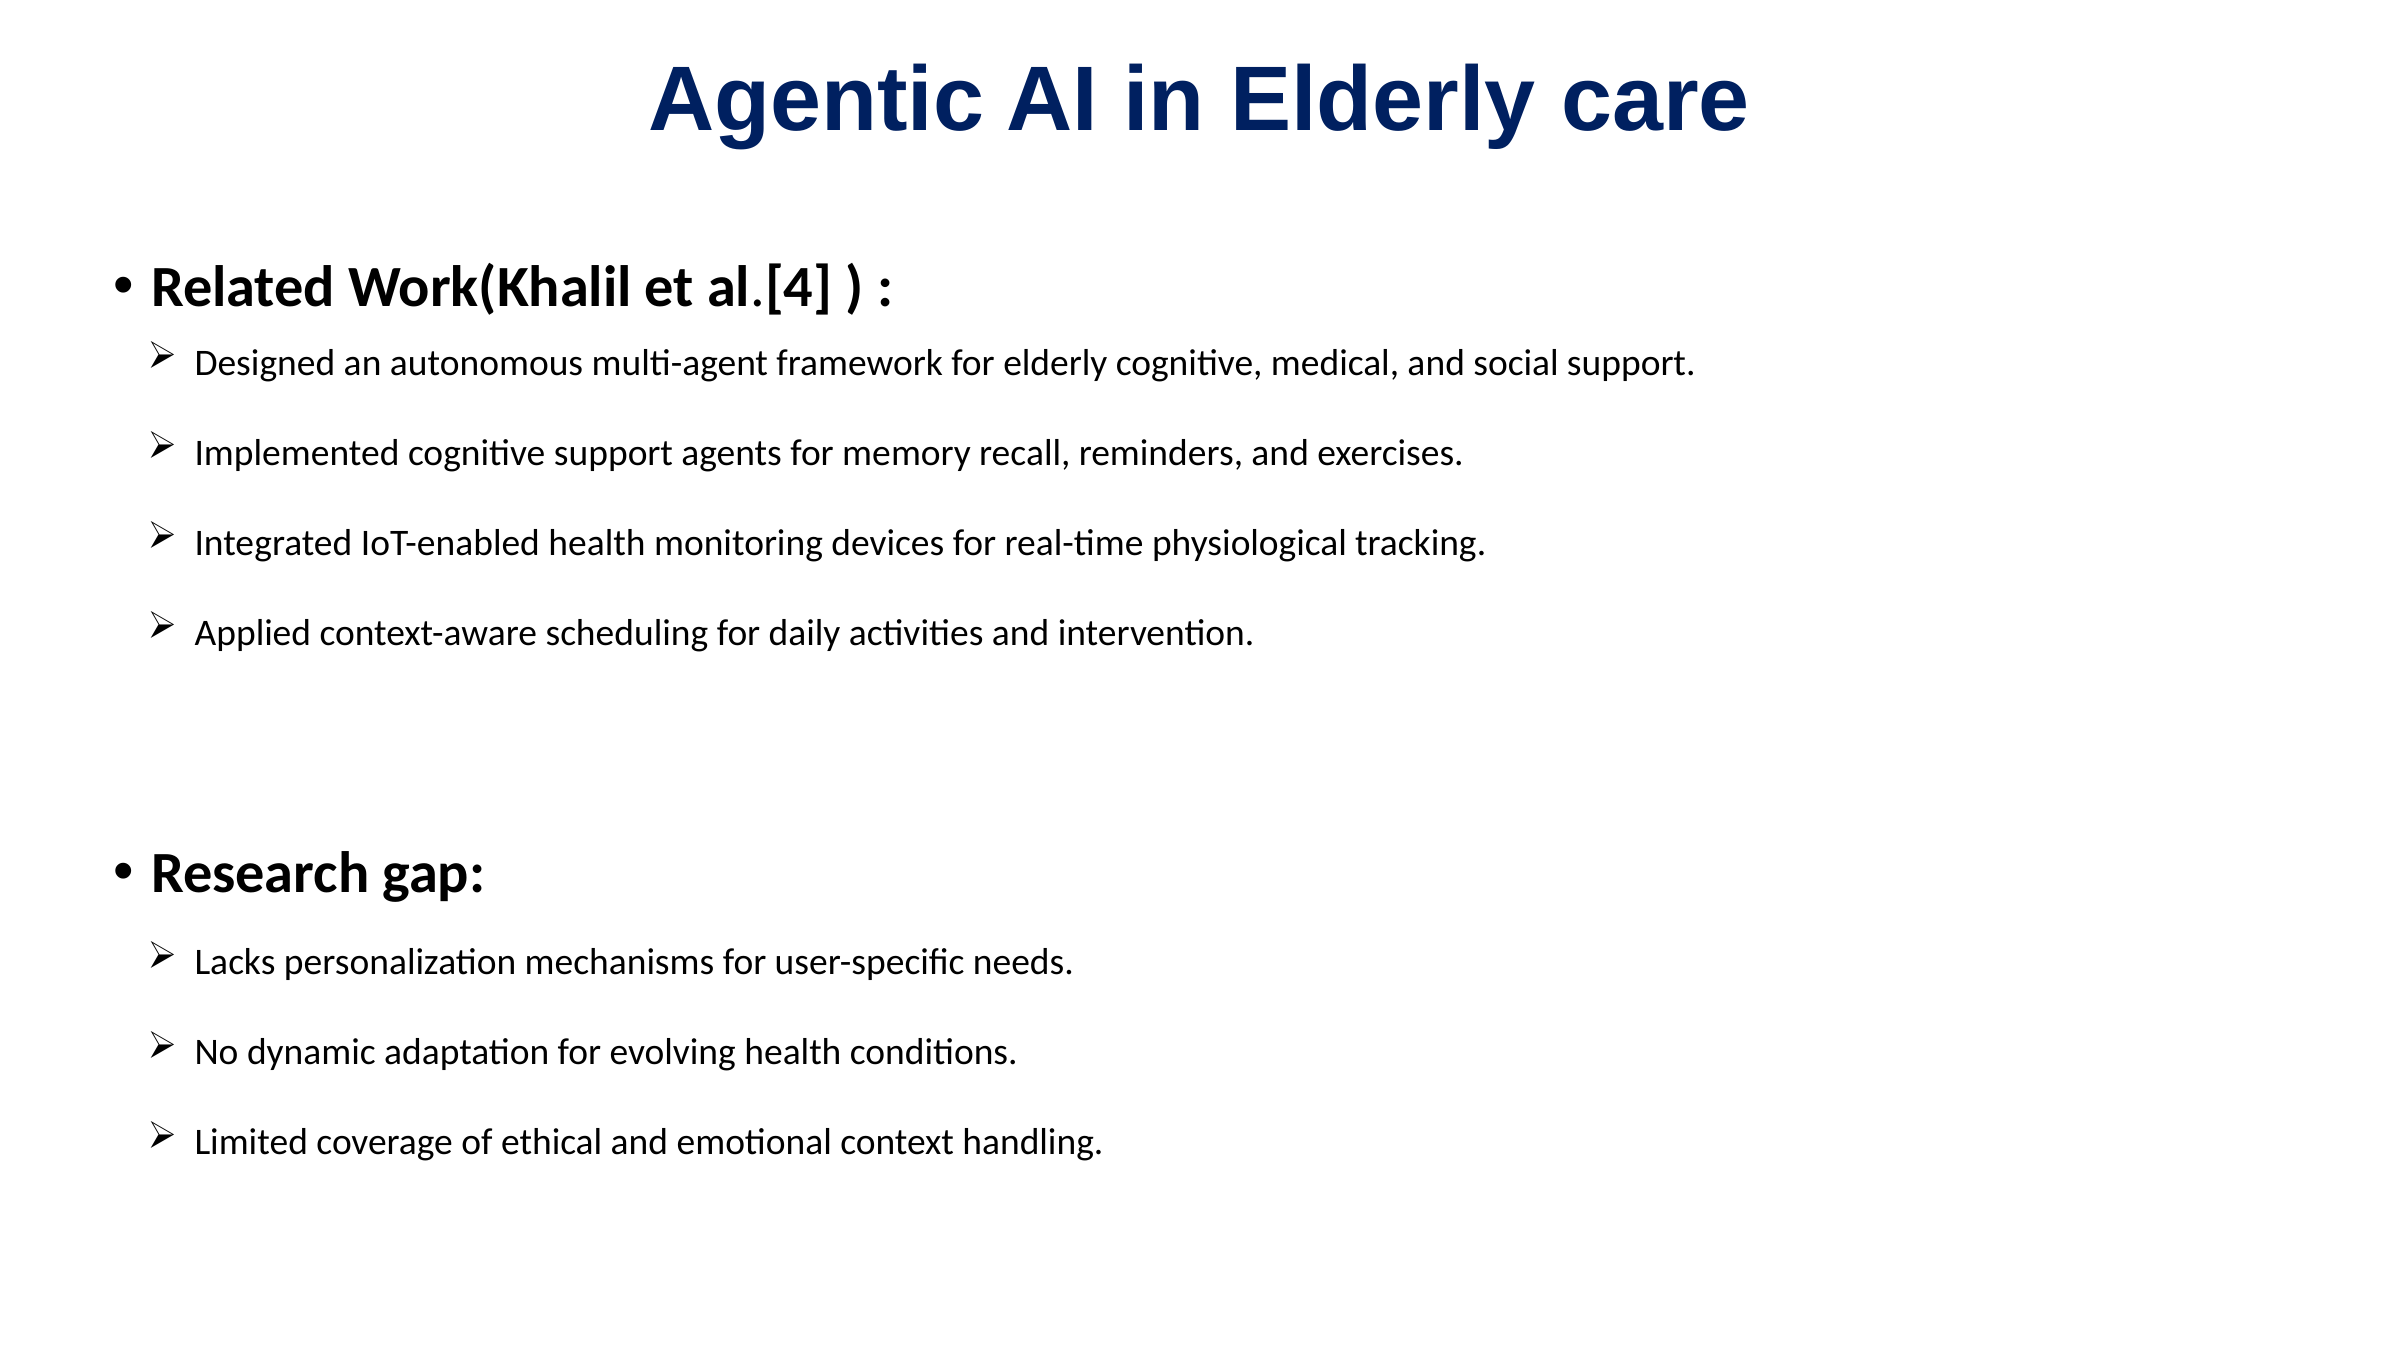

# Agentic AI in Elderly care
Related Work(Khalil et al.[4] ) :

Research gap:

Designed an autonomous multi-agent framework for elderly cognitive, medical, and social support.

Implemented cognitive support agents for memory recall, reminders, and exercises.

Integrated IoT-enabled health monitoring devices for real-time physiological tracking.

Applied context-aware scheduling for daily activities and intervention.
Lacks personalization mechanisms for user-specific needs.

No dynamic adaptation for evolving health conditions.

Limited coverage of ethical and emotional context handling.